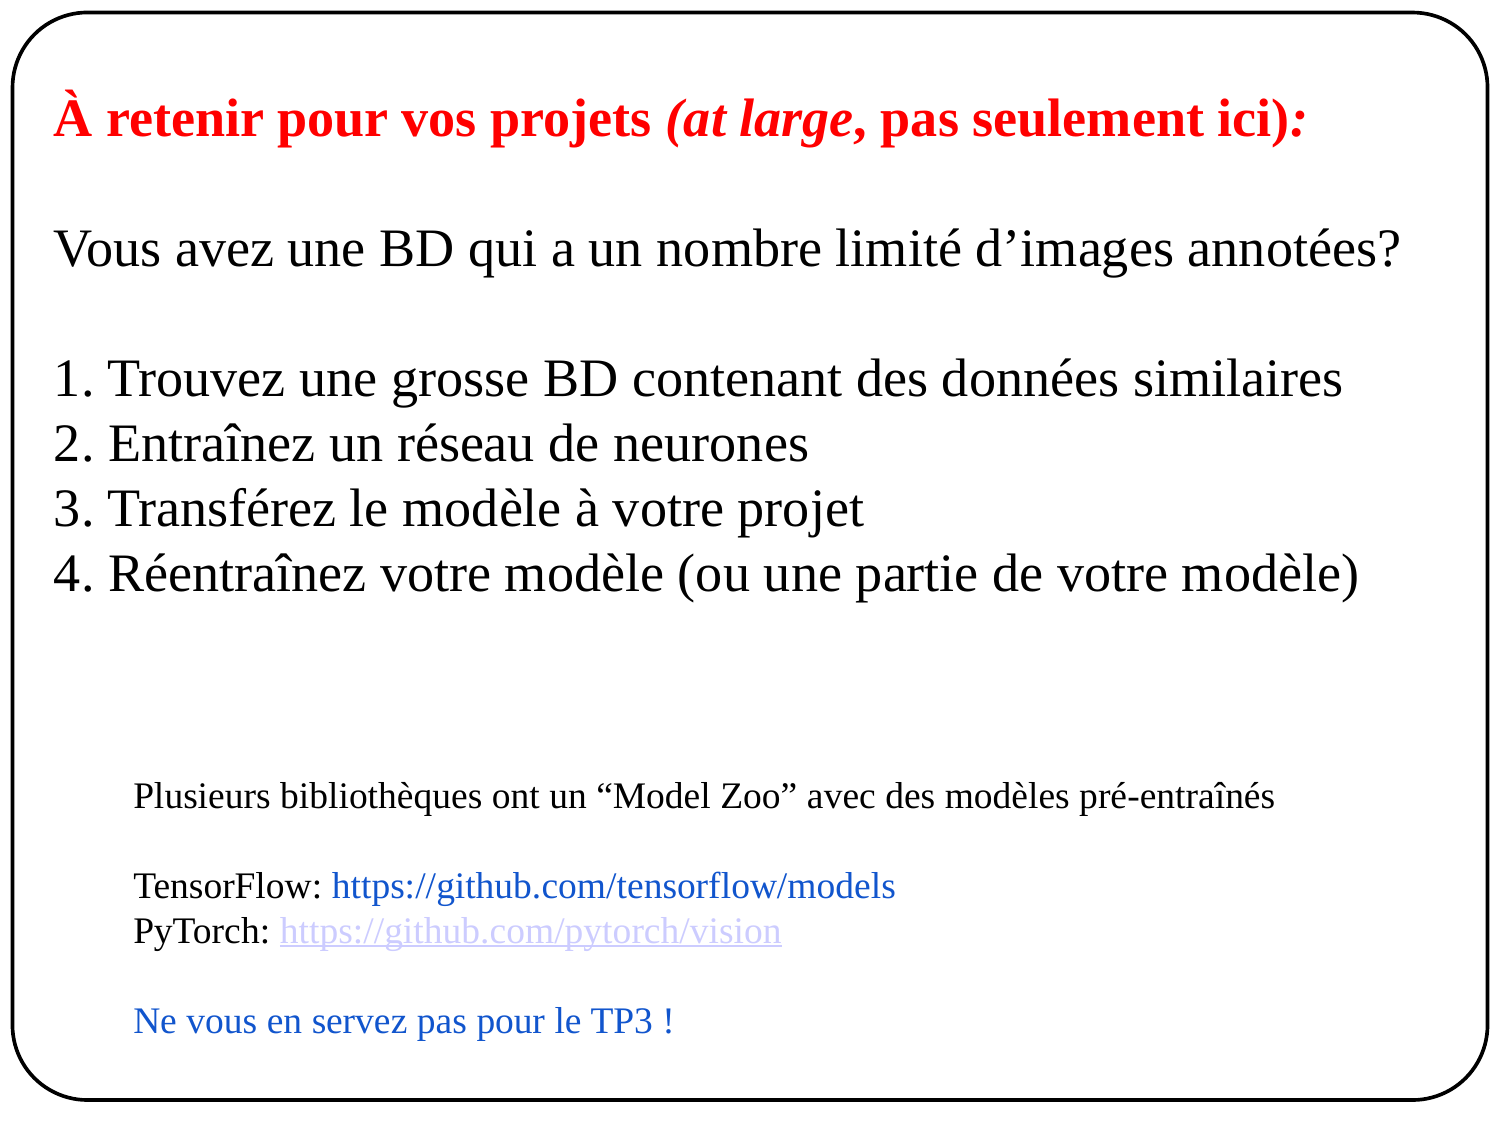

À retenir pour vos projets (at large, pas seulement ici):

Vous avez une BD qui a un nombre limité d’images annotées?

1. Trouvez une grosse BD contenant des données similaires
2. Entraînez un réseau de neurones
3. Transférez le modèle à votre projet
4. Réentraînez votre modèle (ou une partie de votre modèle)

Plusieurs bibliothèques ont un “Model Zoo” avec des modèles pré-entraînés

TensorFlow: https://github.com/tensorflow/models
PyTorch: https://github.com/pytorch/vision

Ne vous en servez pas pour le TP3 !